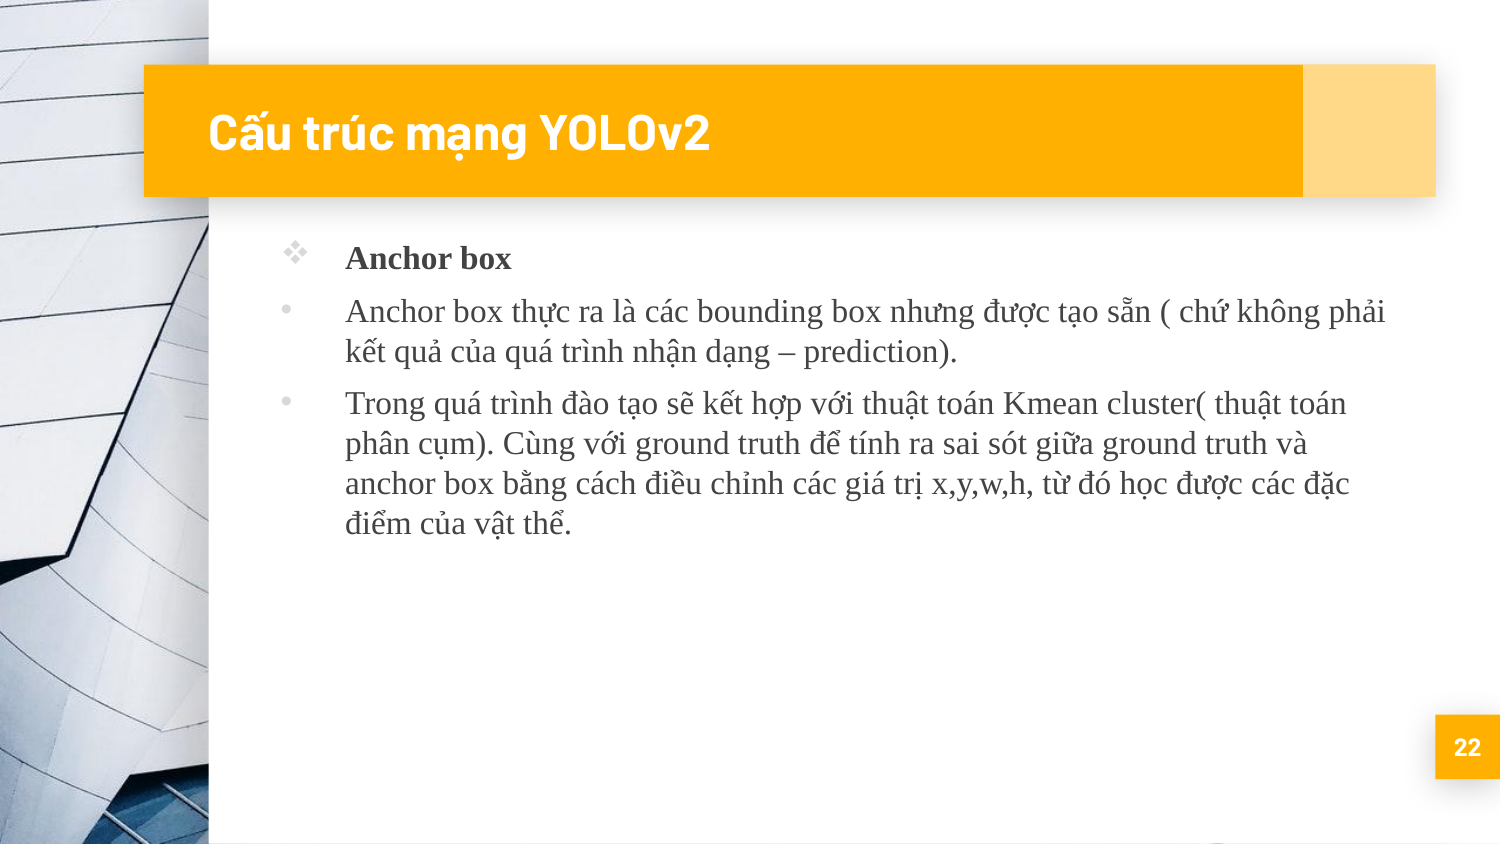

# Cấu trúc mạng YOLOv2
Anchor box
Anchor box thực ra là các bounding box nhưng được tạo sẵn ( chứ không phải kết quả của quá trình nhận dạng – prediction).
Trong quá trình đào tạo sẽ kết hợp với thuật toán Kmean cluster( thuật toán phân cụm). Cùng với ground truth để tính ra sai sót giữa ground truth và anchor box bằng cách điều chỉnh các giá trị x,y,w,h, từ đó học được các đặc điểm của vật thể.

22